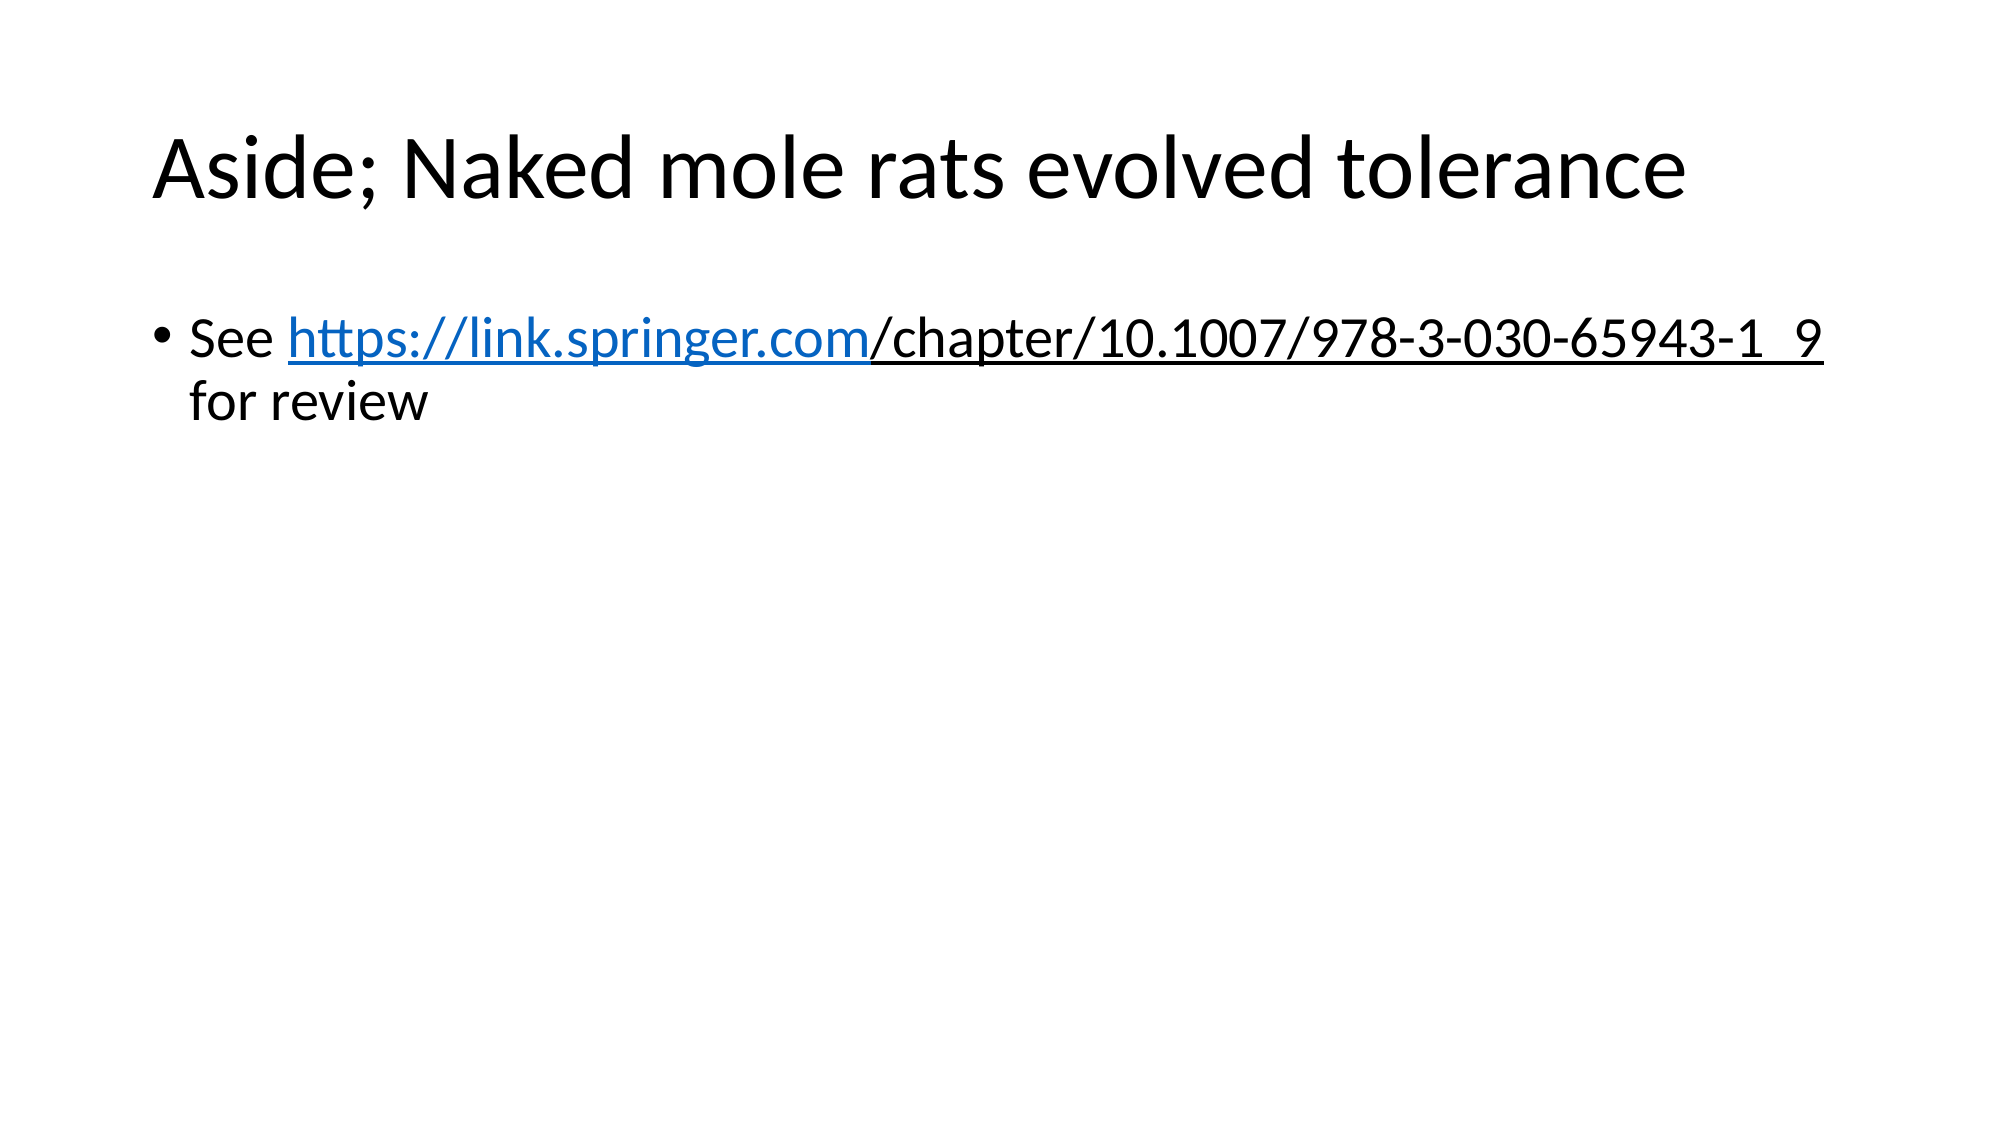

# Aside; Naked mole rats evolved tolerance
See https://link.springer.com/chapter/10.1007/978-3-030-65943-1_9 for review